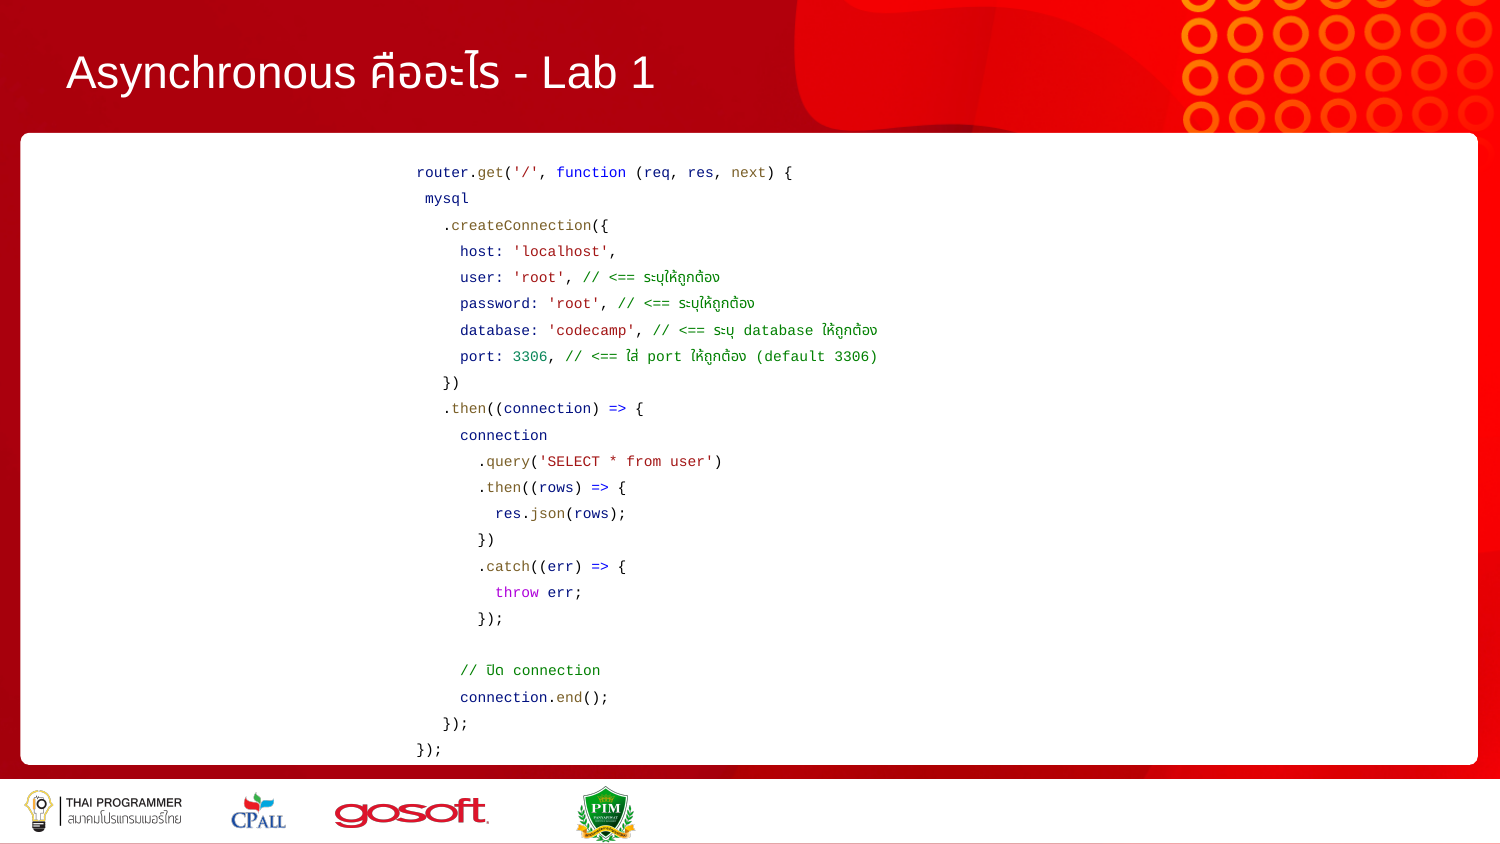

# Asynchronous คืออะไร - Lab 1
router.get('/', function (req, res, next) {
 mysql
   .createConnection({
     host: 'localhost',
     user: 'root', // <== ระบุให้ถูกต้อง
     password: 'root', // <== ระบุให้ถูกต้อง
     database: 'codecamp', // <== ระบุ database ให้ถูกต้อง
     port: 3306, // <== ใส่ port ให้ถูกต้อง (default 3306)
   })
   .then((connection) => {
     connection
       .query('SELECT * from user')
       .then((rows) => {
         res.json(rows);
       })
       .catch((err) => {
         throw err;
       });

     // ปิด connection
     connection.end();
   });
});